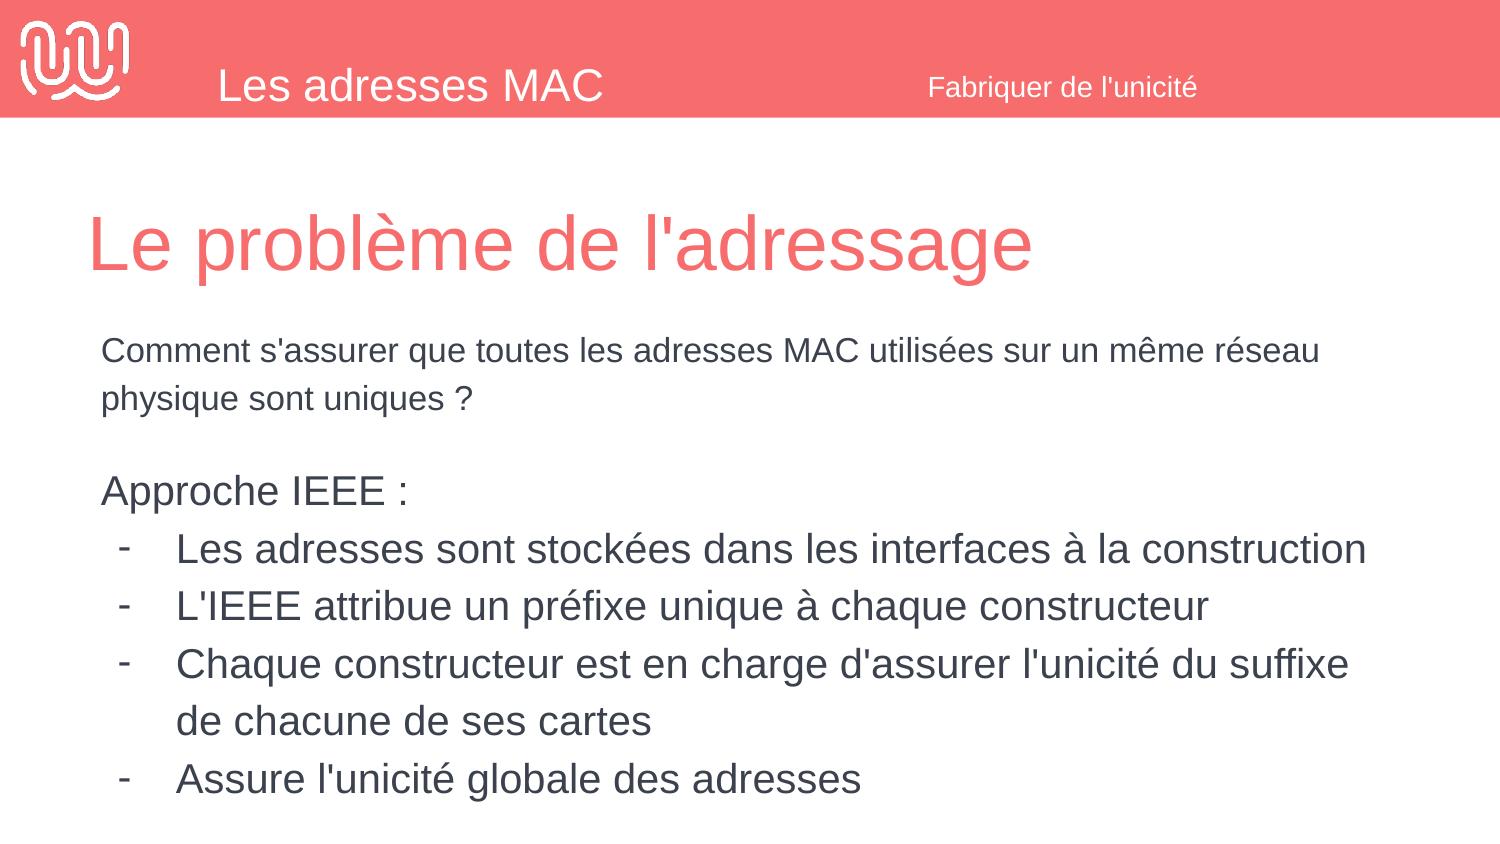

Les adresses MAC
Fabriquer de l'unicité
Le problème de l'adressage
Comment s'assurer que toutes les adresses MAC utilisées sur un même réseau physique sont uniques ?
Approche IEEE :
Les adresses sont stockées dans les interfaces à la construction
L'IEEE attribue un préfixe unique à chaque constructeur
Chaque constructeur est en charge d'assurer l'unicité du suffixe de chacune de ses cartes
Assure l'unicité globale des adresses